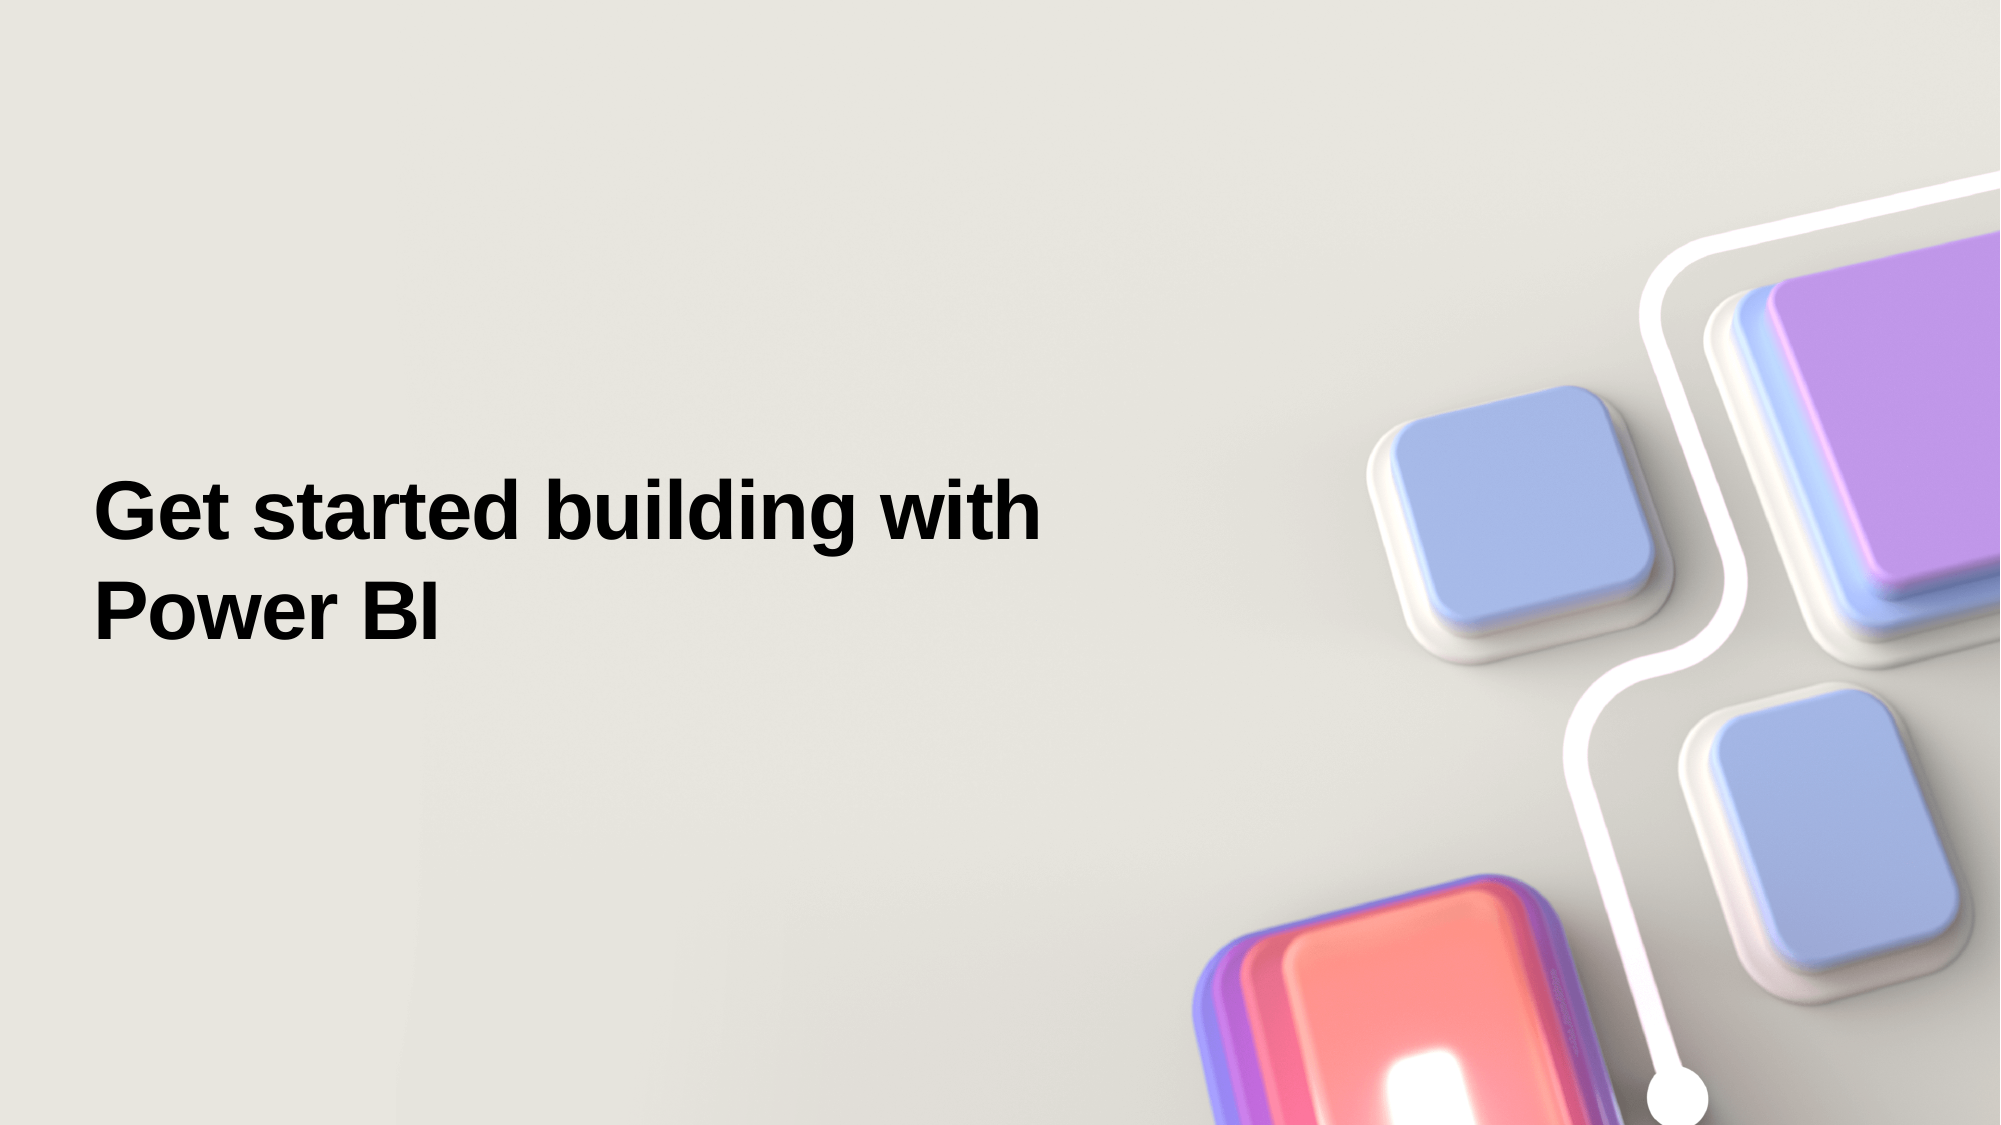

# Get started building with Power BI